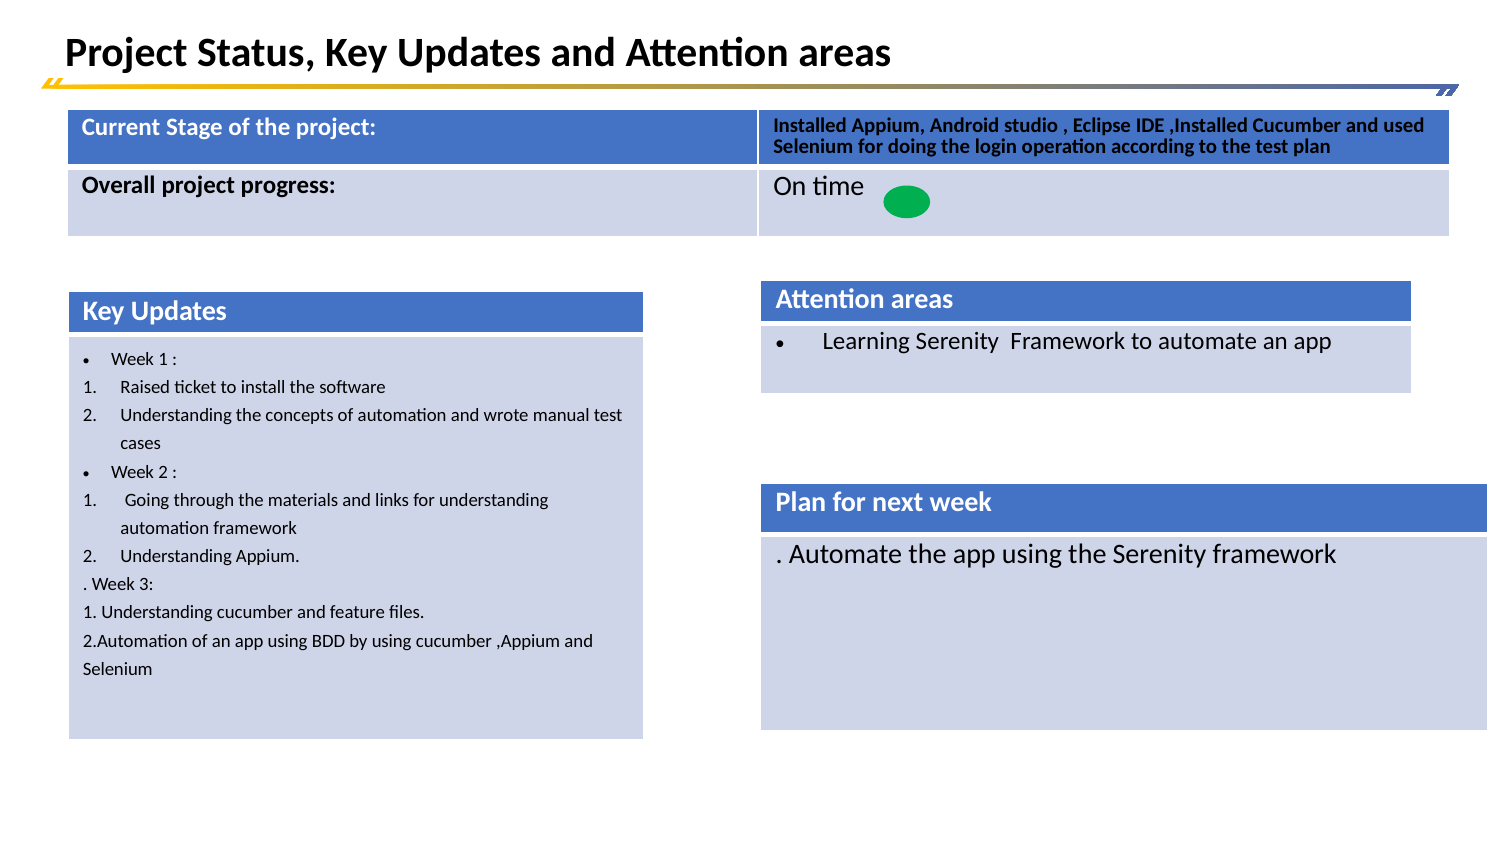

# Project Status, Key Updates and Attention areas
| Current Stage of the project: | Installed Appium, Android studio , Eclipse IDE ,Installed Cucumber and used Selenium for doing the login operation according to the test plan |
| --- | --- |
| Overall project progress: | On time |

| Attention areas |
| --- |
| Learning Serenity Framework to automate an app |
| Key Updates |
| --- |
| Week 1 : Raised ticket to install the software Understanding the concepts of automation and wrote manual test cases Week 2 : Going through the materials and links for understanding automation framework Understanding Appium. . Week 3: 1. Understanding cucumber and feature files. 2.Automation of an app using BDD by using cucumber ,Appium and Selenium |
| Plan for next week |
| --- |
| . Automate the app using the Serenity framework |